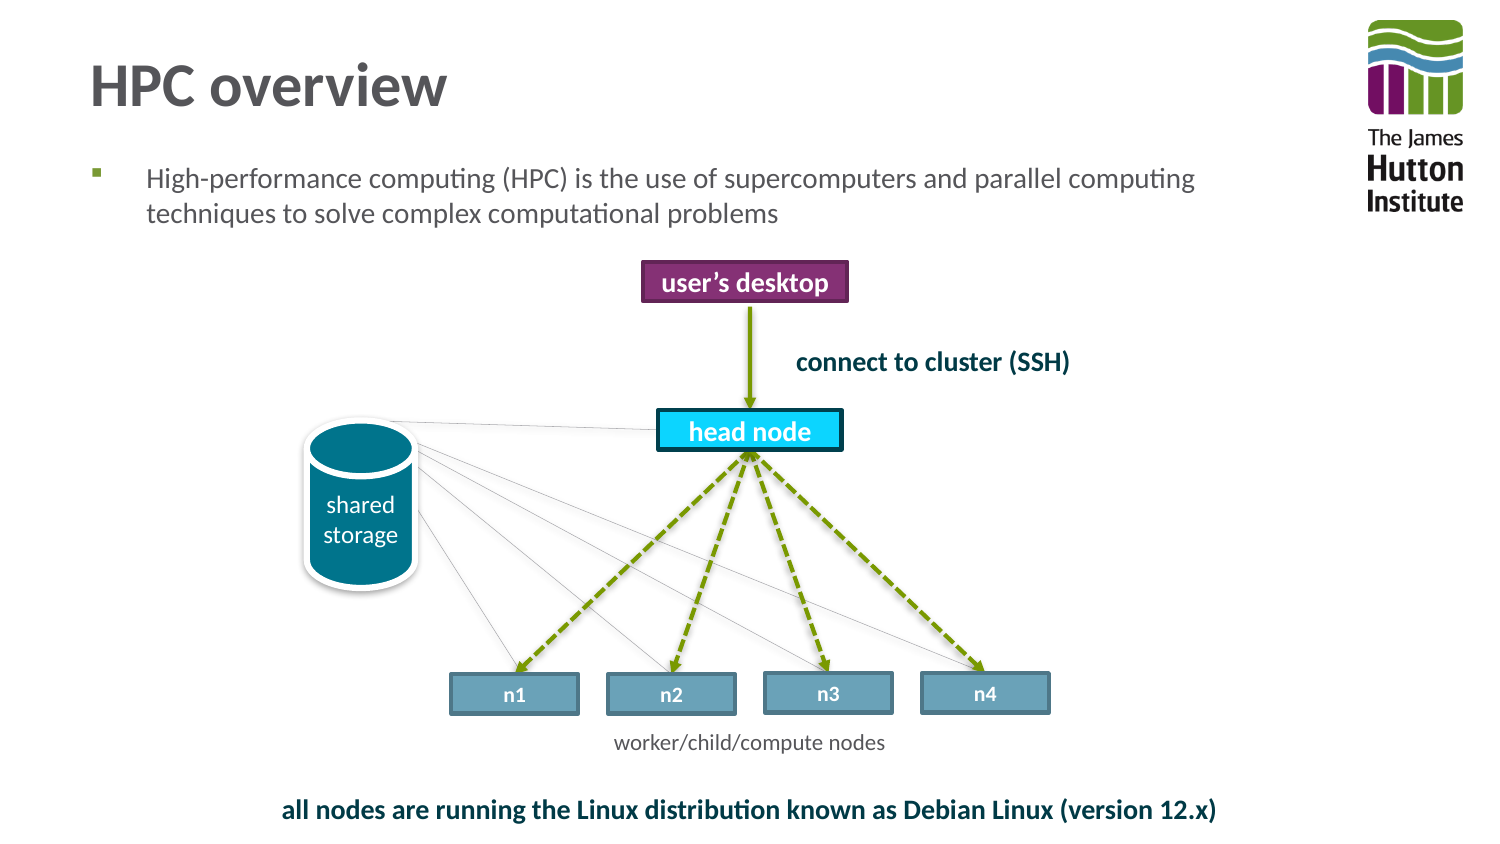

# HPC overview
High-performance computing (HPC) is the use of supercomputers and parallel computing techniques to solve complex computational problems
user’s desktop
connect to cluster (SSH)
head node
shared
storage
n3
n4
n1
n2
worker/child/compute nodes
all nodes are running the Linux distribution known as Debian Linux (version 12.x)